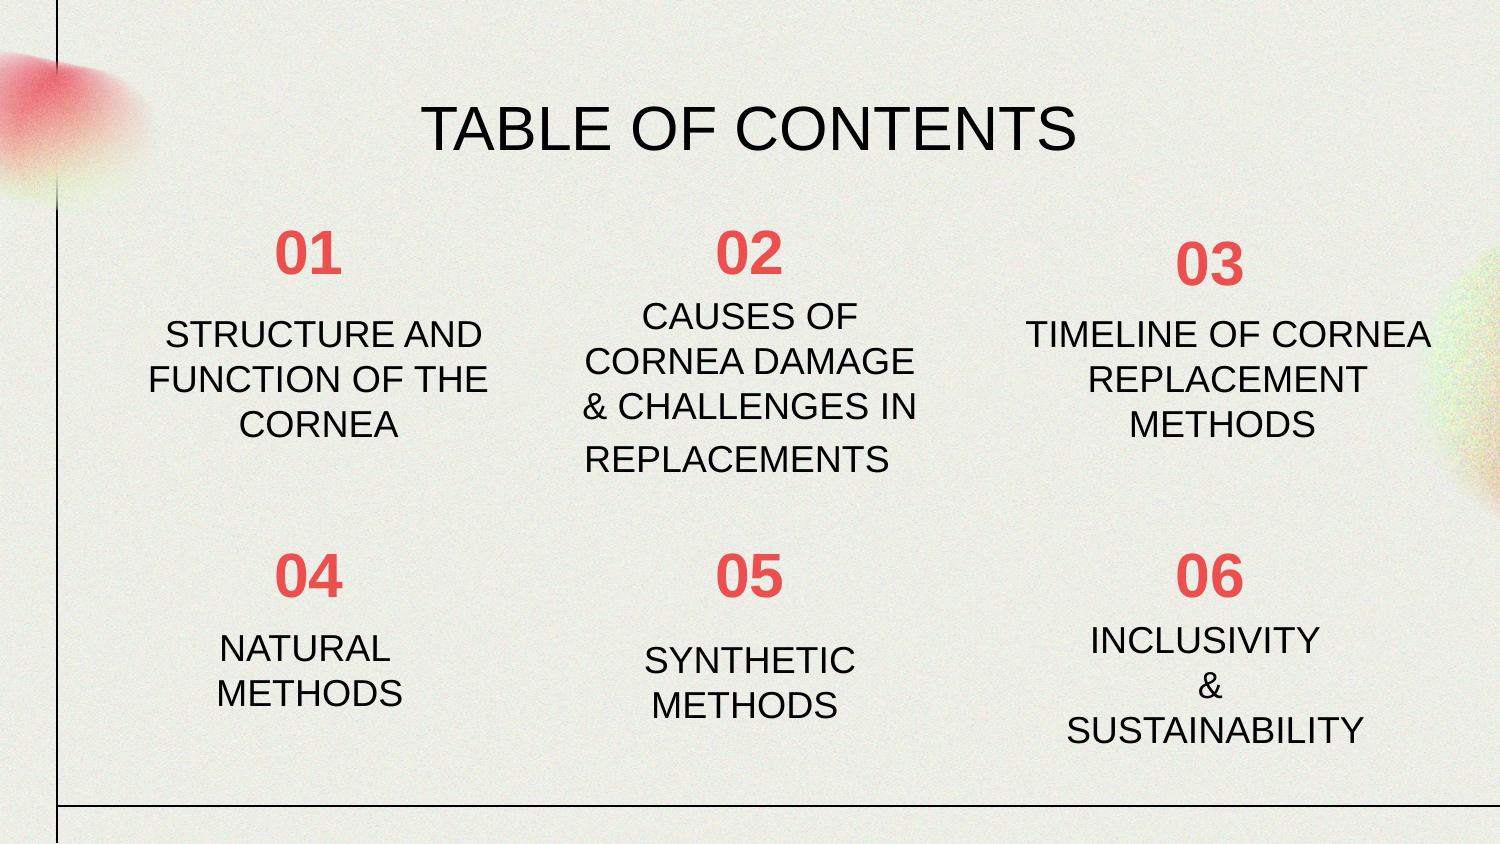

# TABLE OF CONTENTS

01
02
03
CAUSES OF CORNEA DAMAGE & CHALLENGES IN REPLACEMENTS
 STRUCTURE AND FUNCTION OF THE CORNEA
TIMELINE OF CORNEA REPLACEMENT METHODS

04
05
06
NATURAL
METHODS

INCLUSIVITY
&
 SUSTAINABILITY
SYNTHETIC METHODS